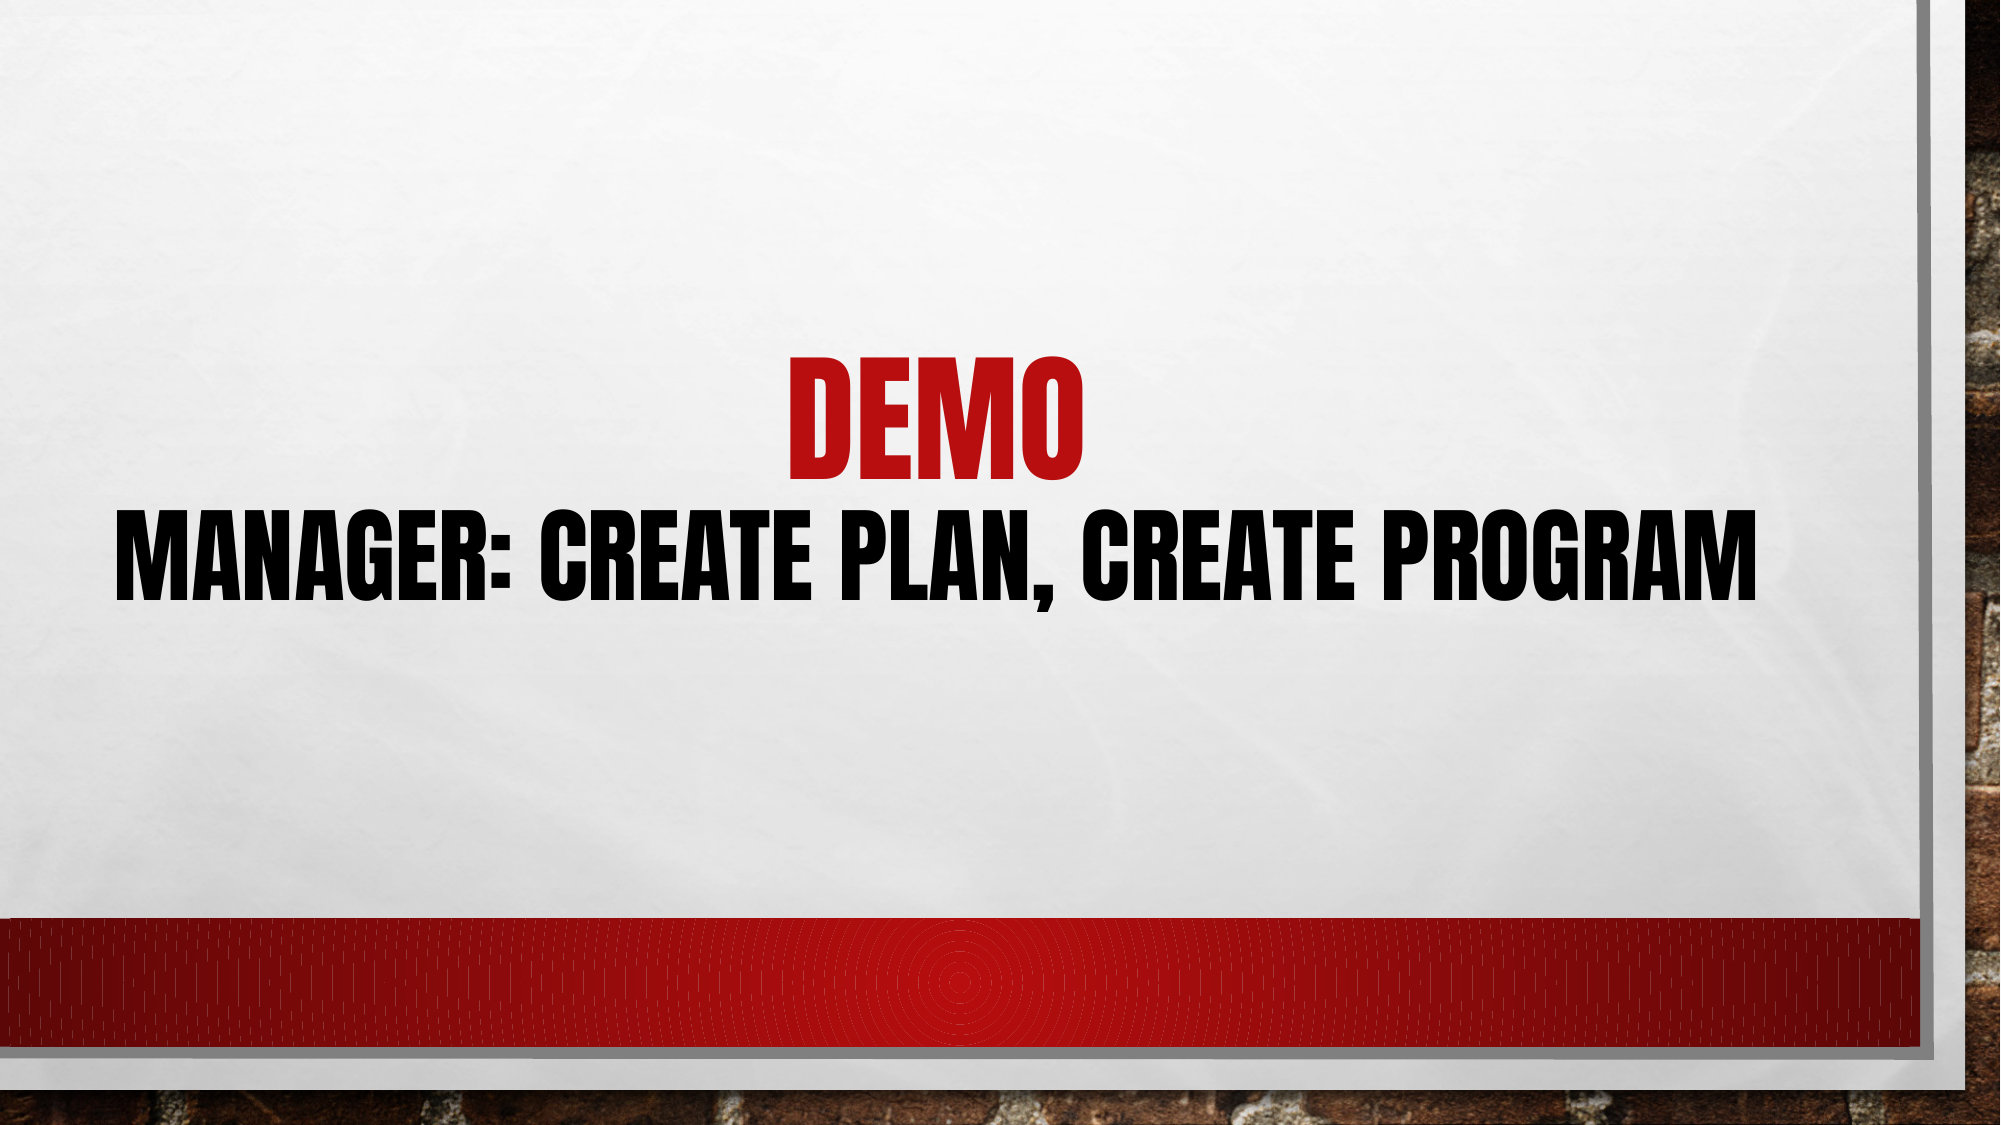

# DEMO MANAGER: CREATE plan, Create program